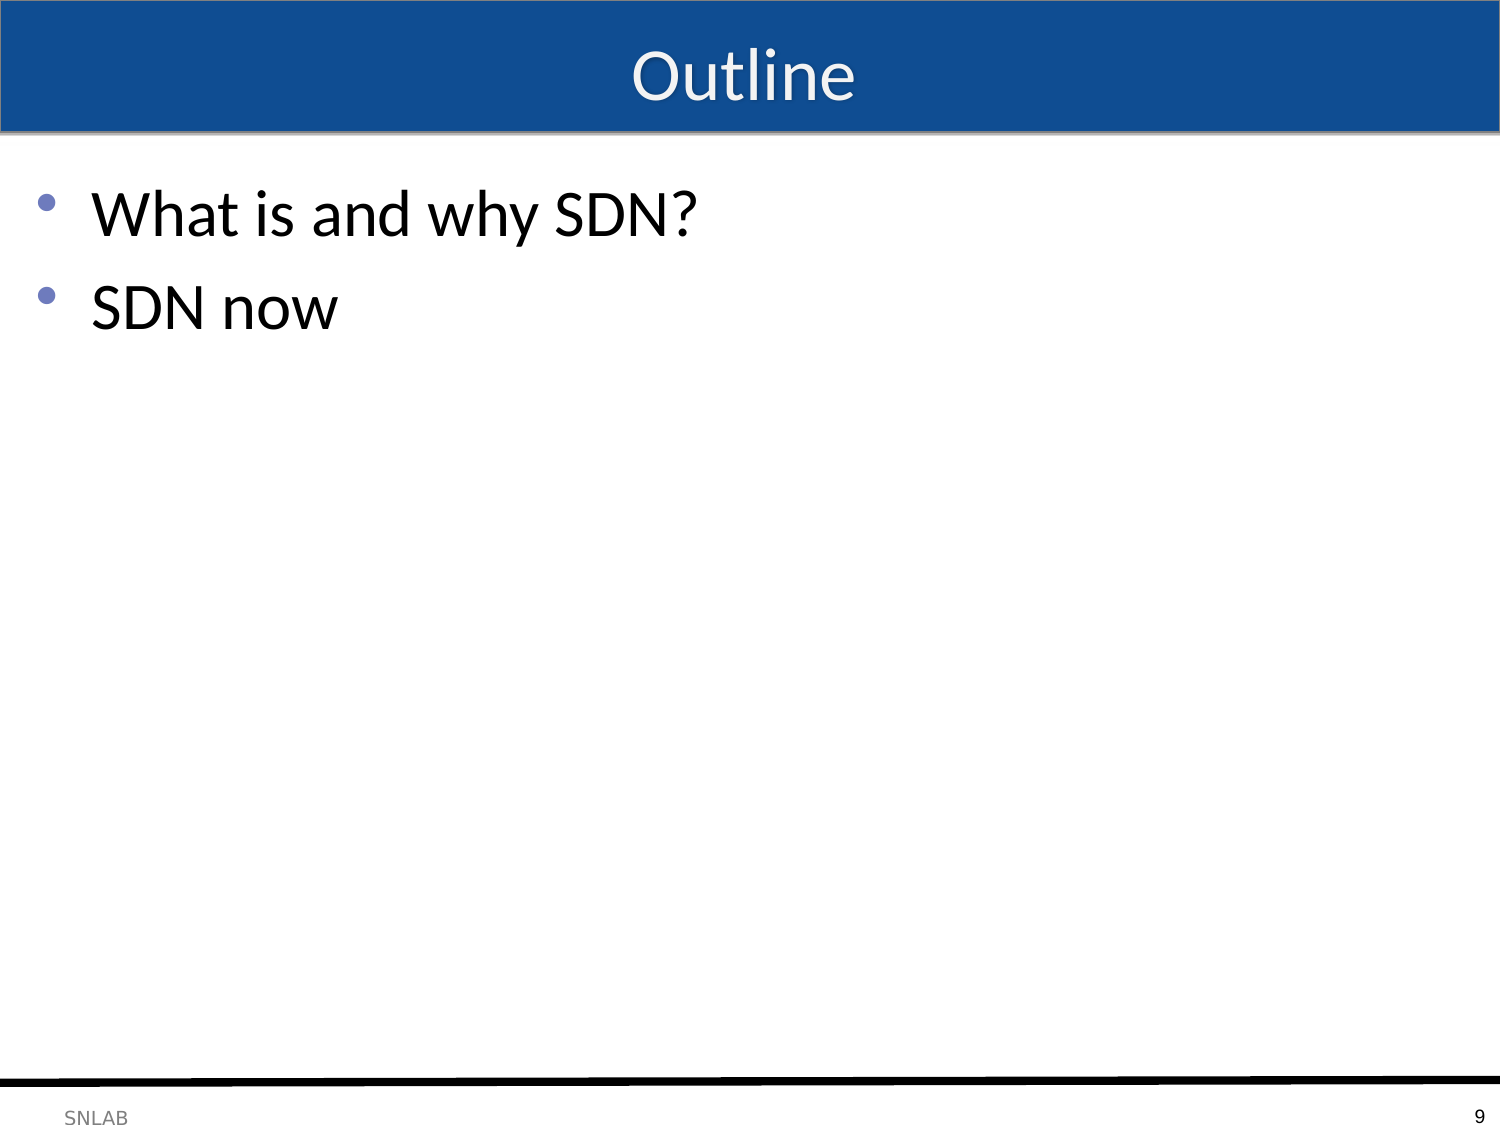

# Outline
What is and why SDN?
SDN now

9